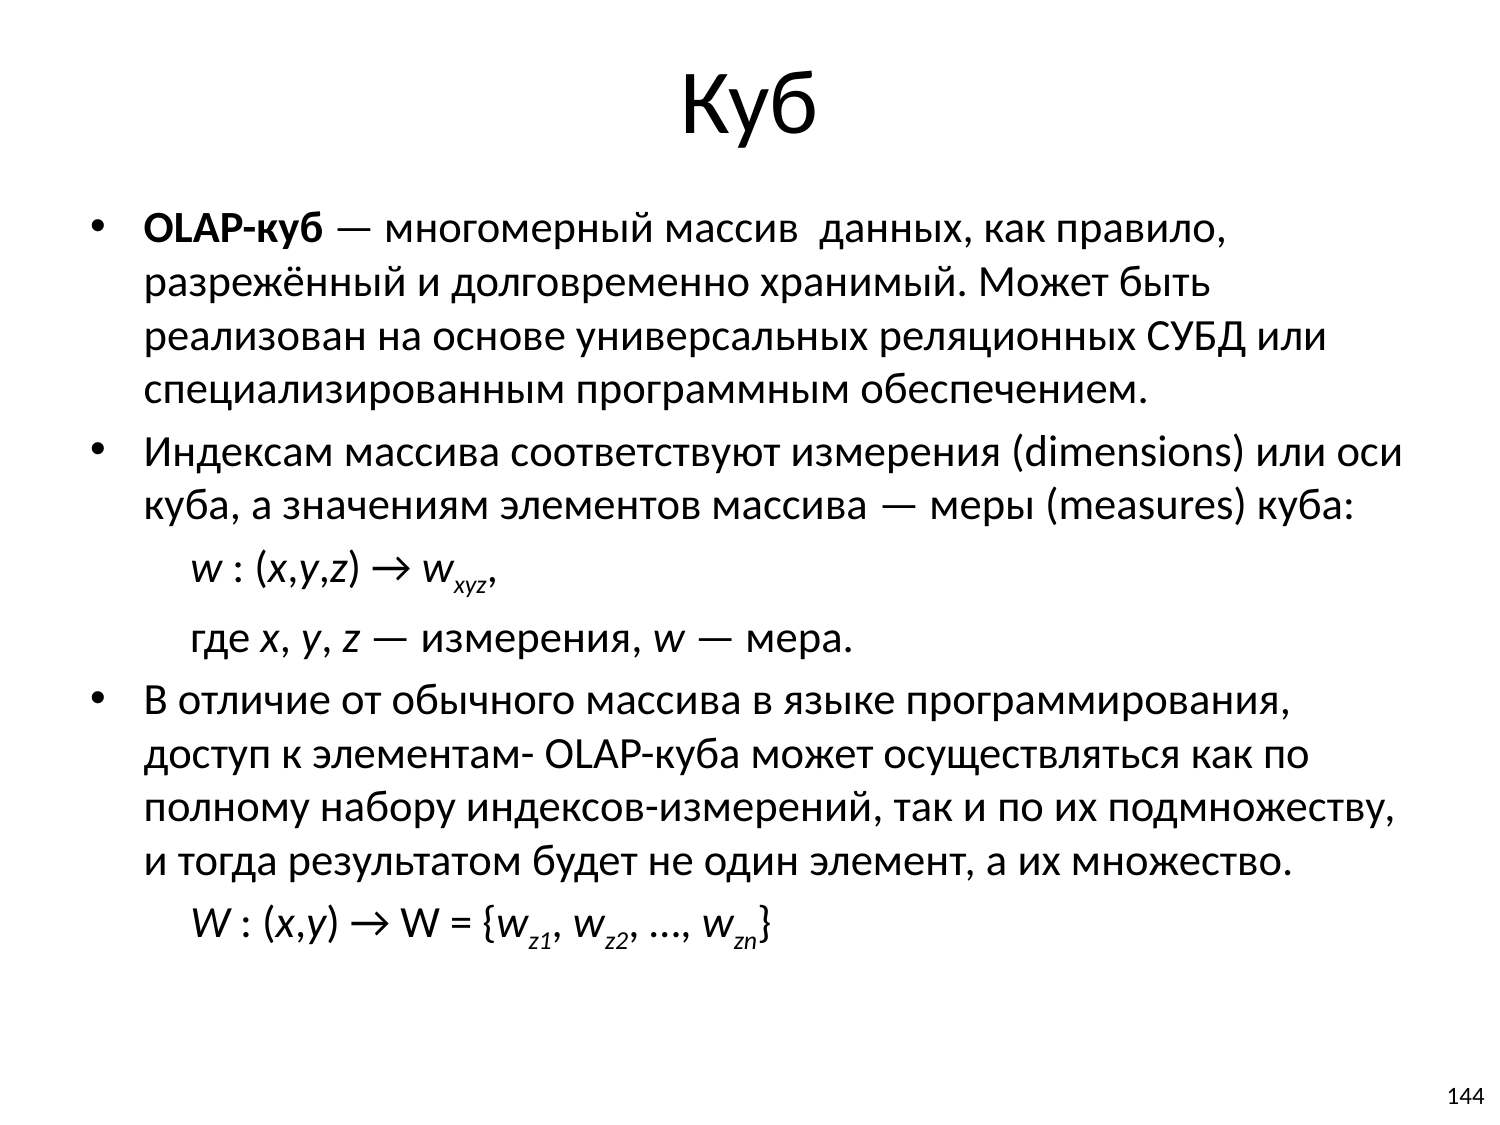

# Куб
OLAP-куб — многомерный массив  данных, как правило, разрежённый и долговременно хранимый. Может быть реализован на основе универсальных реляционных СУБД или специализированным программным обеспечением.
Индексам массива соответствуют измерения (dimensions) или оси куба, а значениям элементов массива — меры (measures) куба:
		w : (x,y,z) → wxyz,
		где x, y, z — измерения, w — мера.
В отличие от обычного массива в языке программирования, доступ к элементам- OLAP-куба может осуществляться как по полному набору индексов-измерений, так и по их подмножеству, и тогда результатом будет не один элемент, а их множество.
		W : (x,y) → W = {wz1, wz2, …, wzn}
144